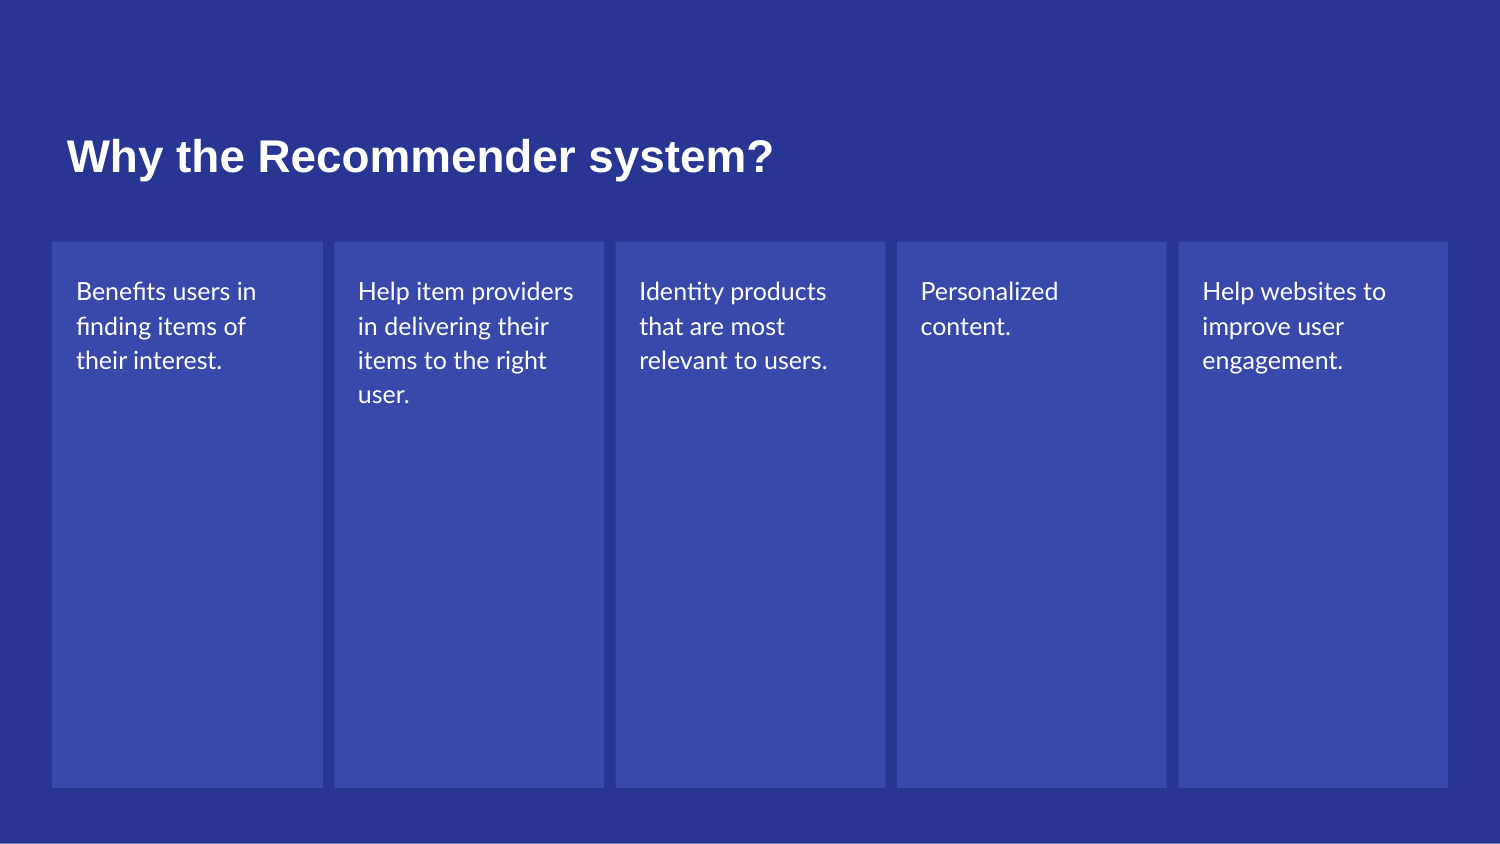

# Why the Recommender system?
Benefits users in finding items of their interest.
Help item providers in delivering their items to the right user.
Identity products that are most relevant to users.
Personalized content.
Help websites to improve user engagement.